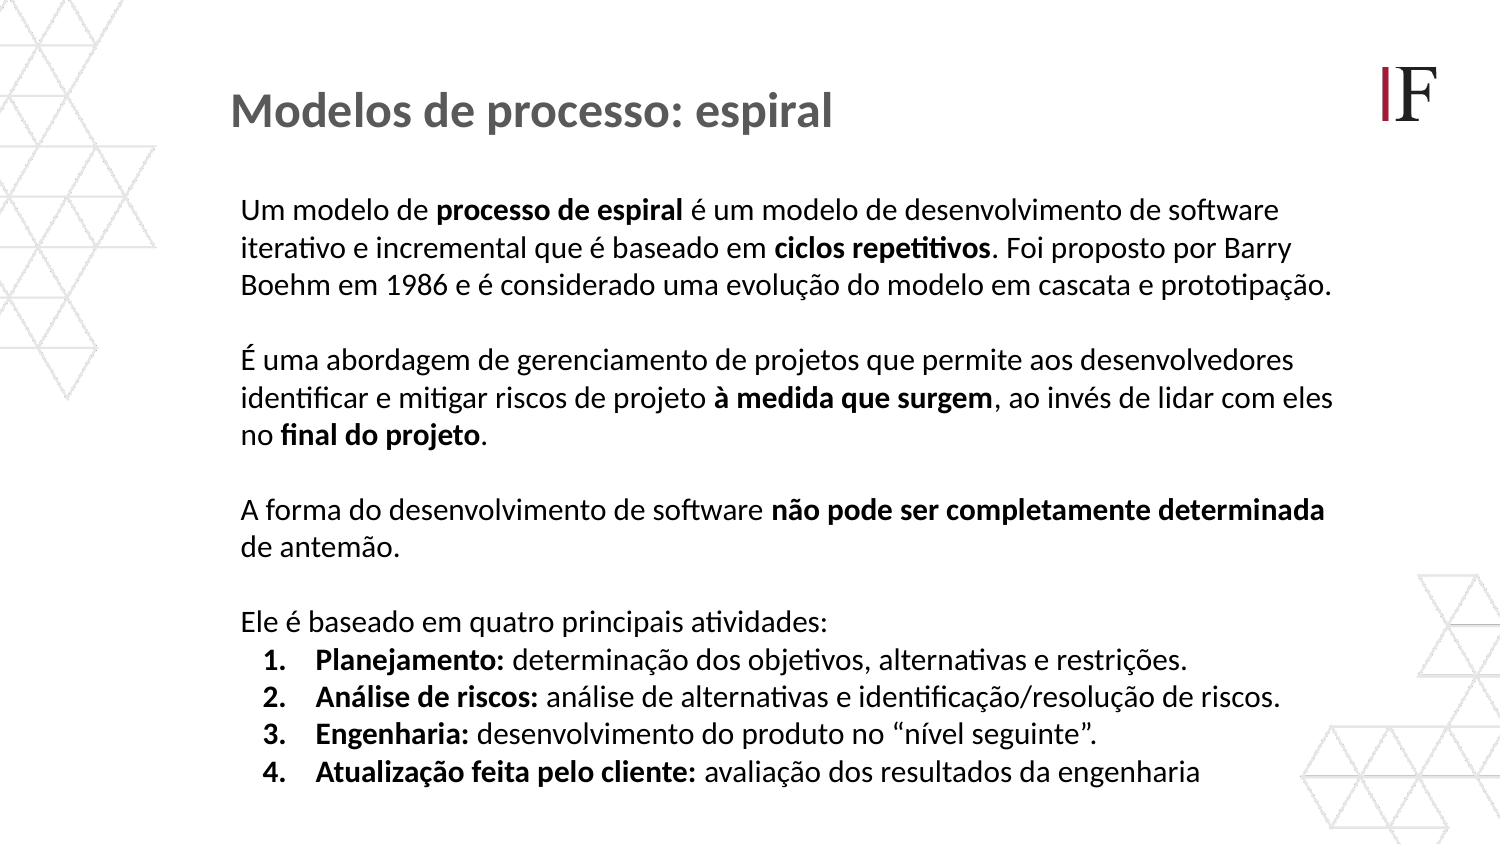

Modelos de processo: espiral
Um modelo de processo de espiral é um modelo de desenvolvimento de software iterativo e incremental que é baseado em ciclos repetitivos. Foi proposto por Barry Boehm em 1986 e é considerado uma evolução do modelo em cascata e prototipação.

É uma abordagem de gerenciamento de projetos que permite aos desenvolvedores identificar e mitigar riscos de projeto à medida que surgem, ao invés de lidar com eles no final do projeto.

A forma do desenvolvimento de software não pode ser completamente determinada de antemão.

Ele é baseado em quatro principais atividades:
Planejamento: determinação dos objetivos, alternativas e restrições.
Análise de riscos: análise de alternativas e identificação/resolução de riscos.
Engenharia: desenvolvimento do produto no “nível seguinte”.
Atualização feita pelo cliente: avaliação dos resultados da engenharia